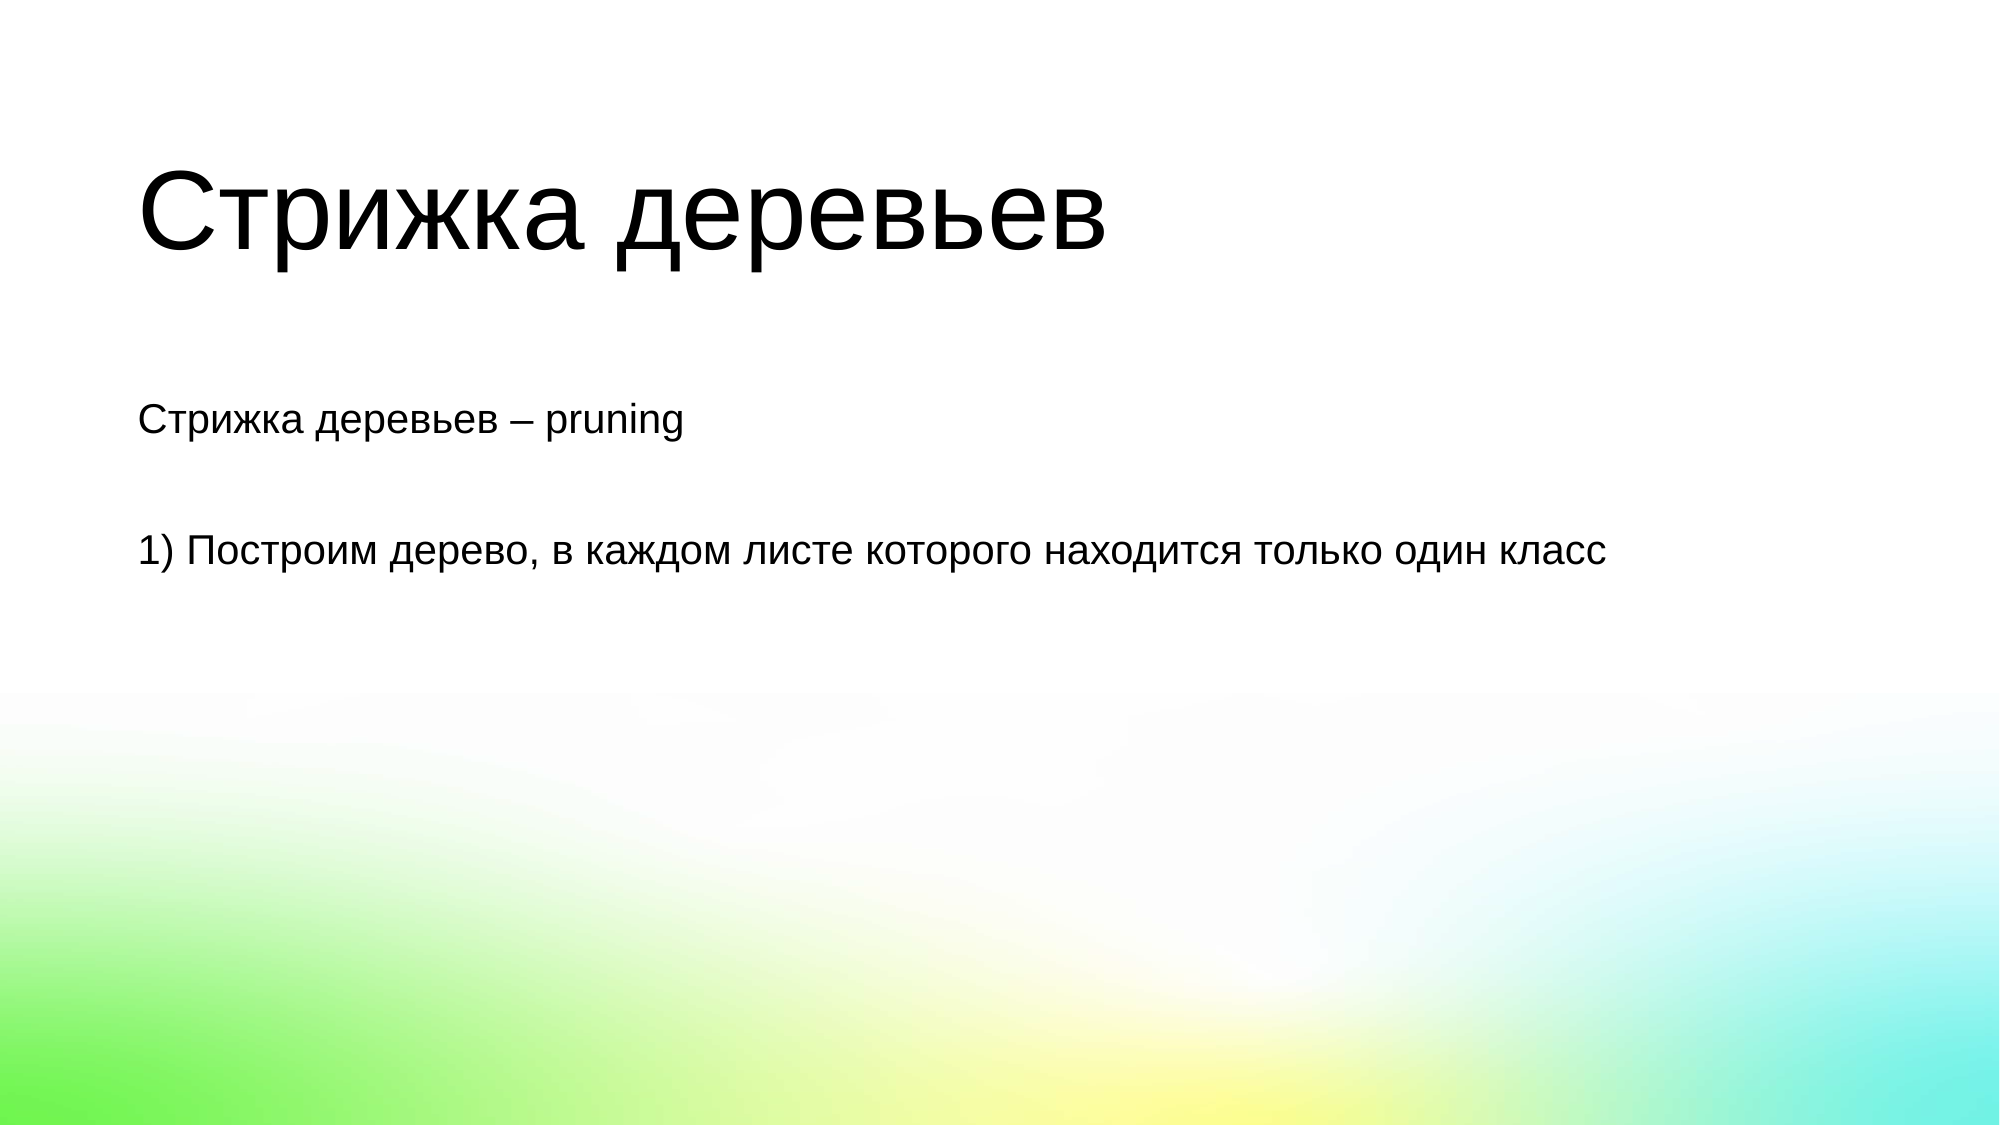

Стрижка деревьев

Стрижка деревьев – pruning

1) Построим дерево, в каждом листе которого находится только один класс